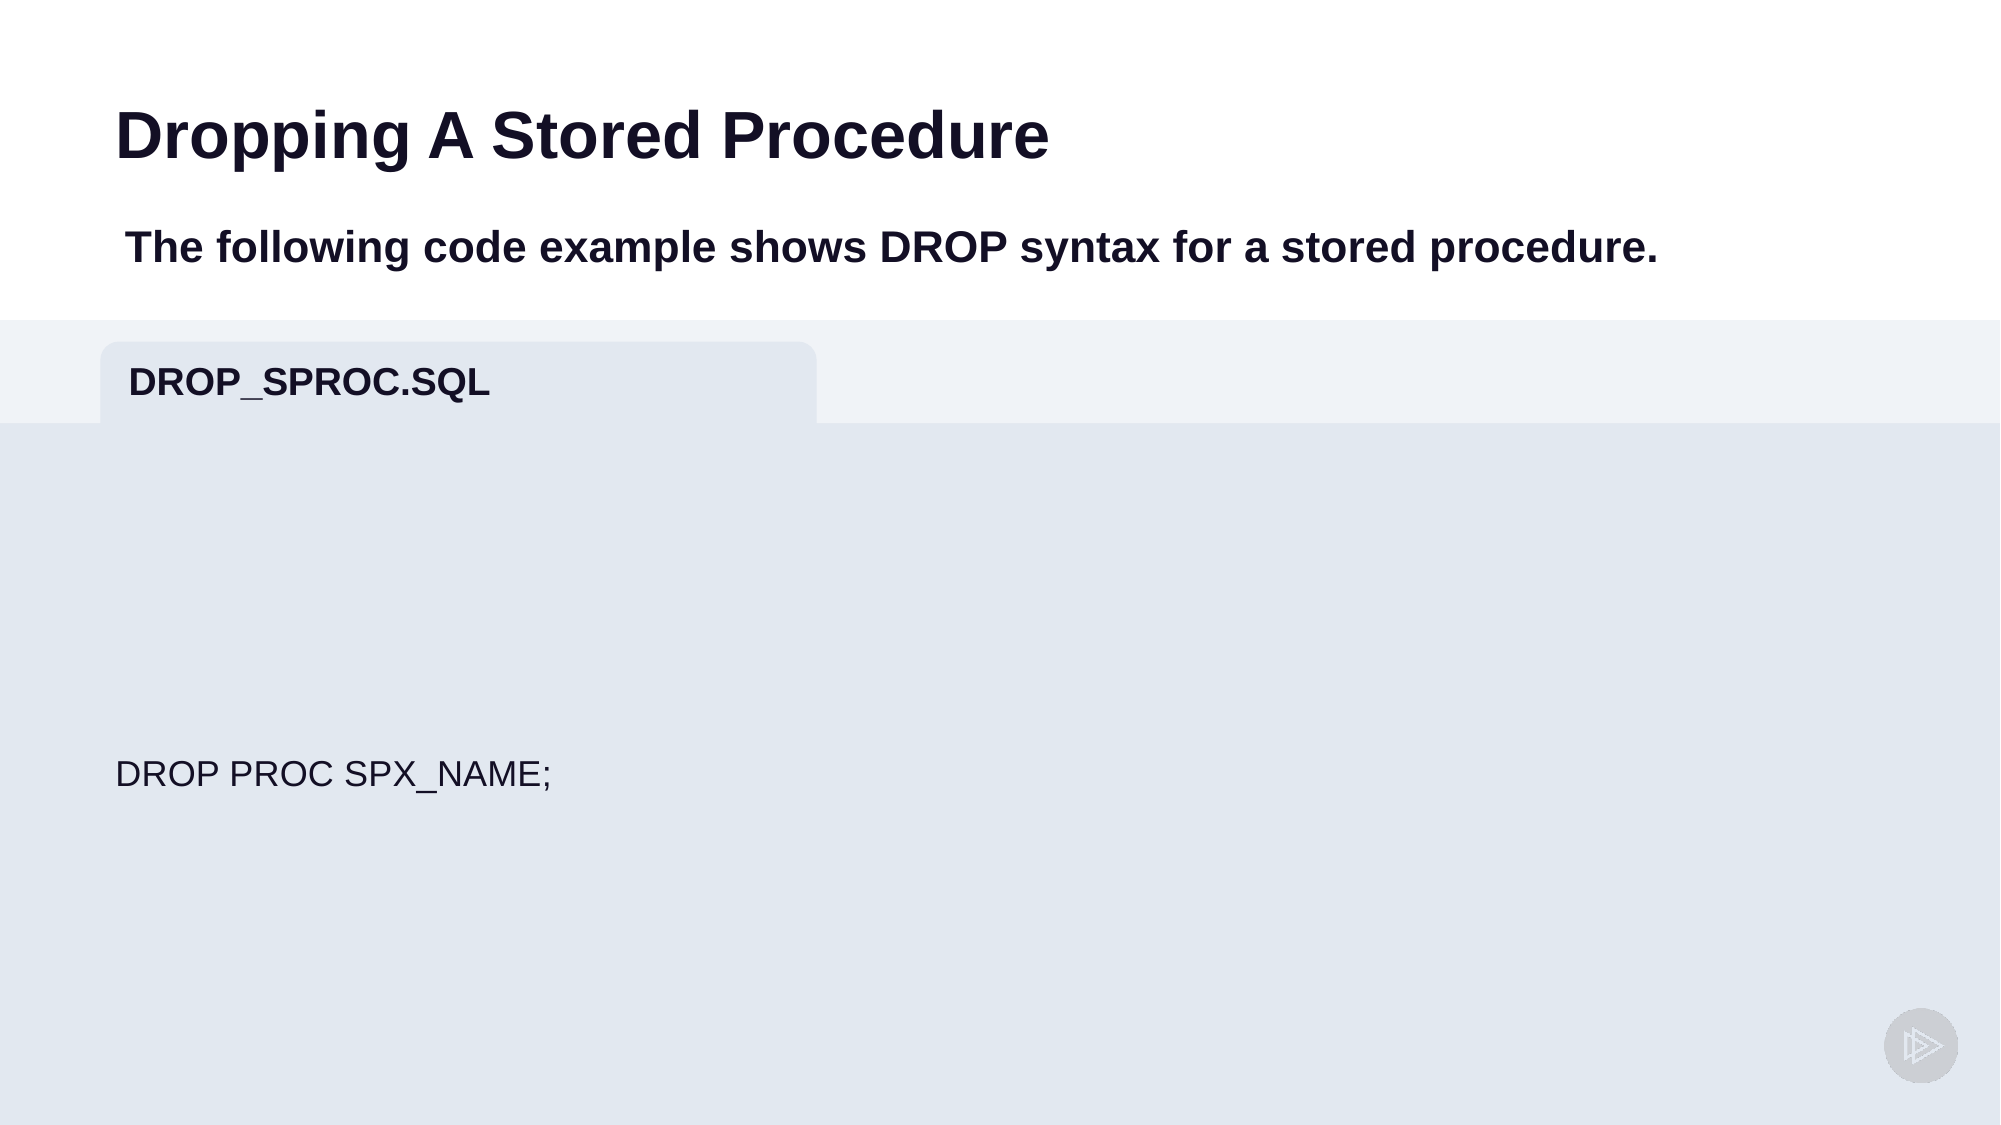

# Dropping A Stored Procedure
The following code example shows DROP syntax for a stored procedure.
DROP_SPROC.SQL
DROP PROC SPX_NAME;